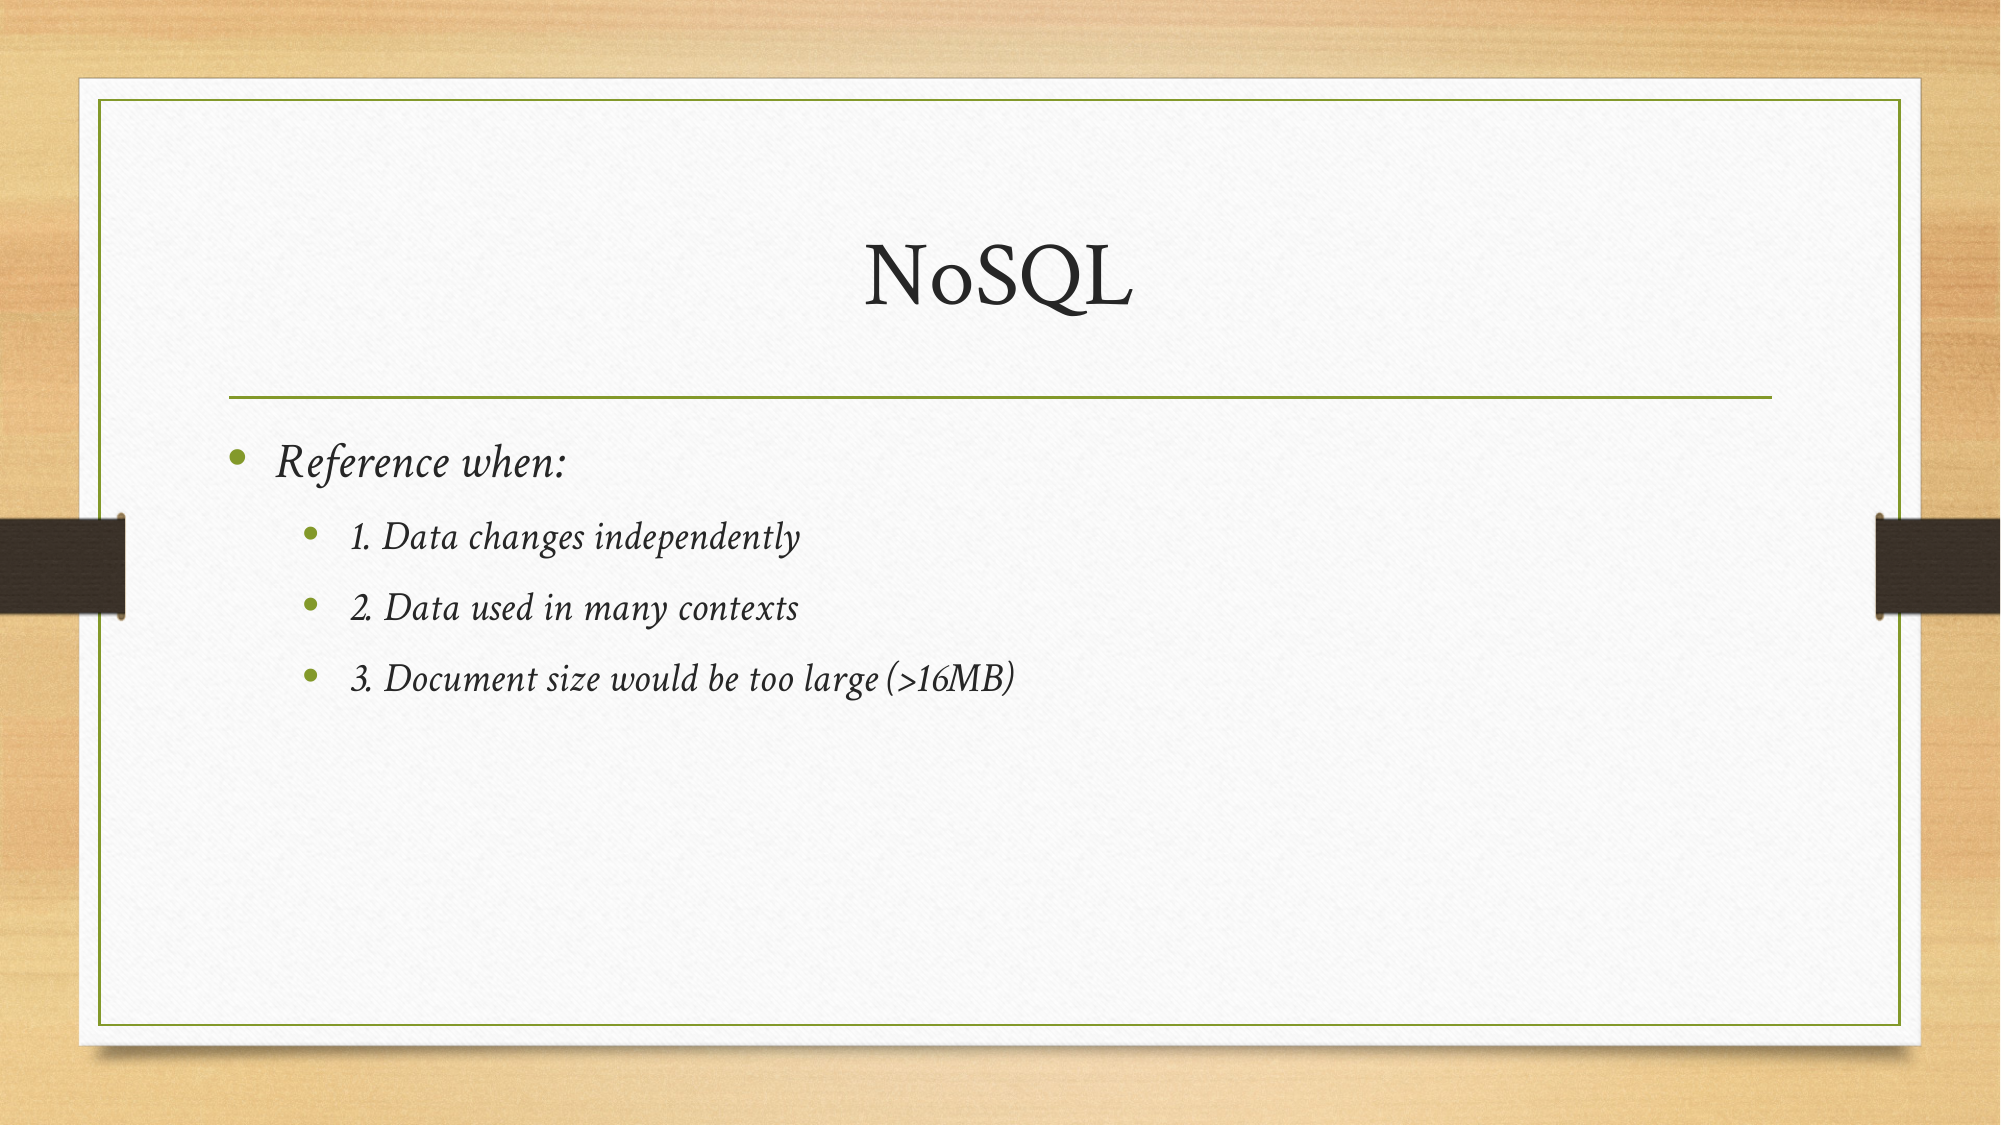

# NoSQL
Reference when:
1. Data changes independently
2. Data used in many contexts
3. Document size would be too large (>16MB)